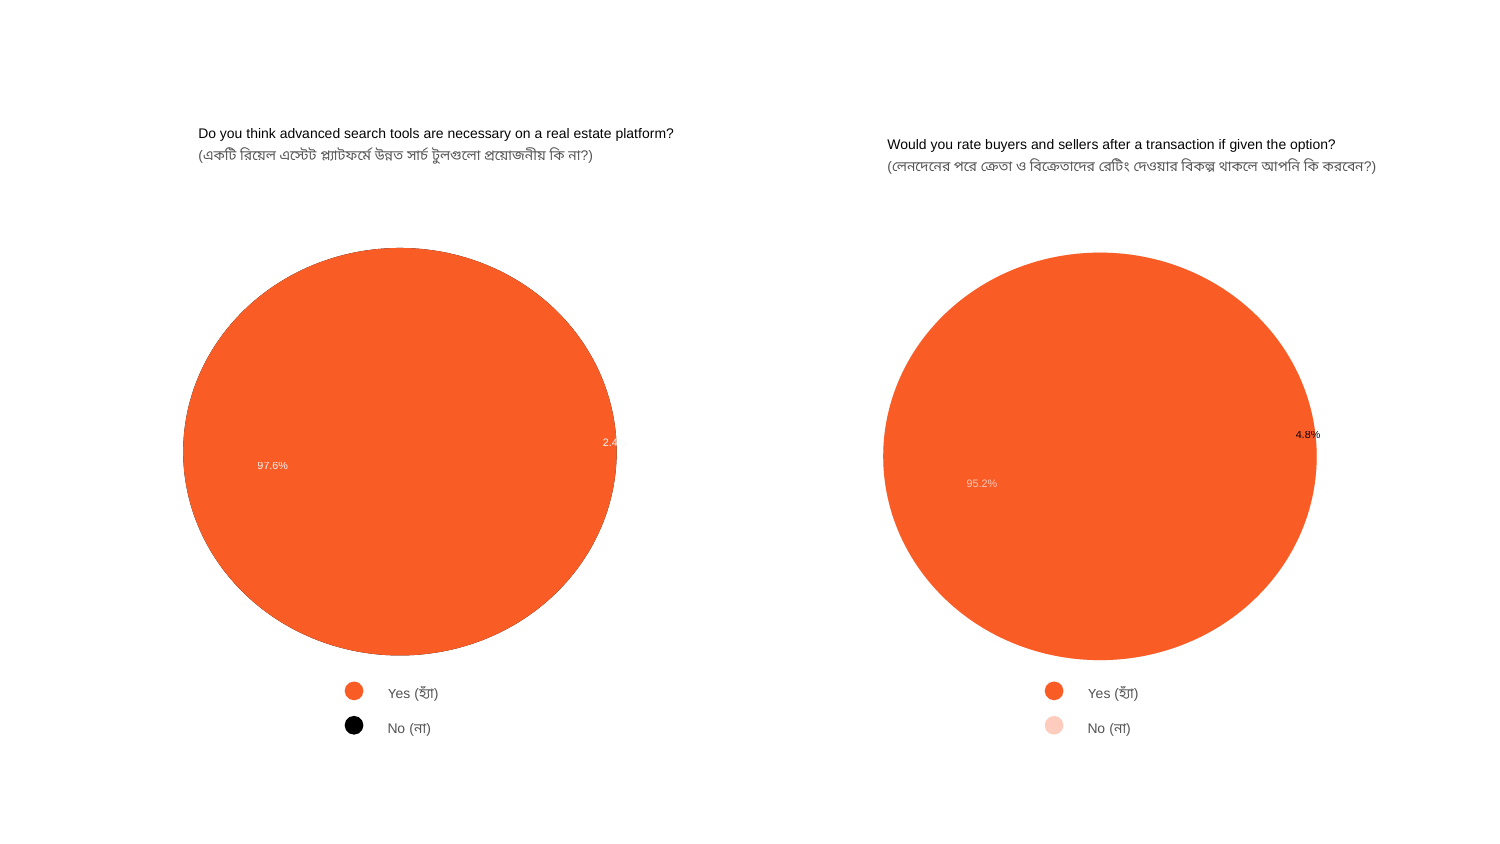

Do you think advanced search tools are necessary on a real estate platform?
(একটি রিয়েল এস্টেট প্ল্যাটফর্মে উন্নত সার্চ টুলগুলো প্রয়োজনীয় কি না?)
Would you rate buyers and sellers after a transaction if given the option?
(লেনদেনের পরে ক্রেতা ও বিক্রেতাদের রেটিং দেওয়ার বিকল্প থাকলে আপনি কি করবেন?)

4.8%
2.4%
97.6%
95.2%
Yes (হ্যাঁ)
Yes (হ্যাঁ)

No (না)
No (না)